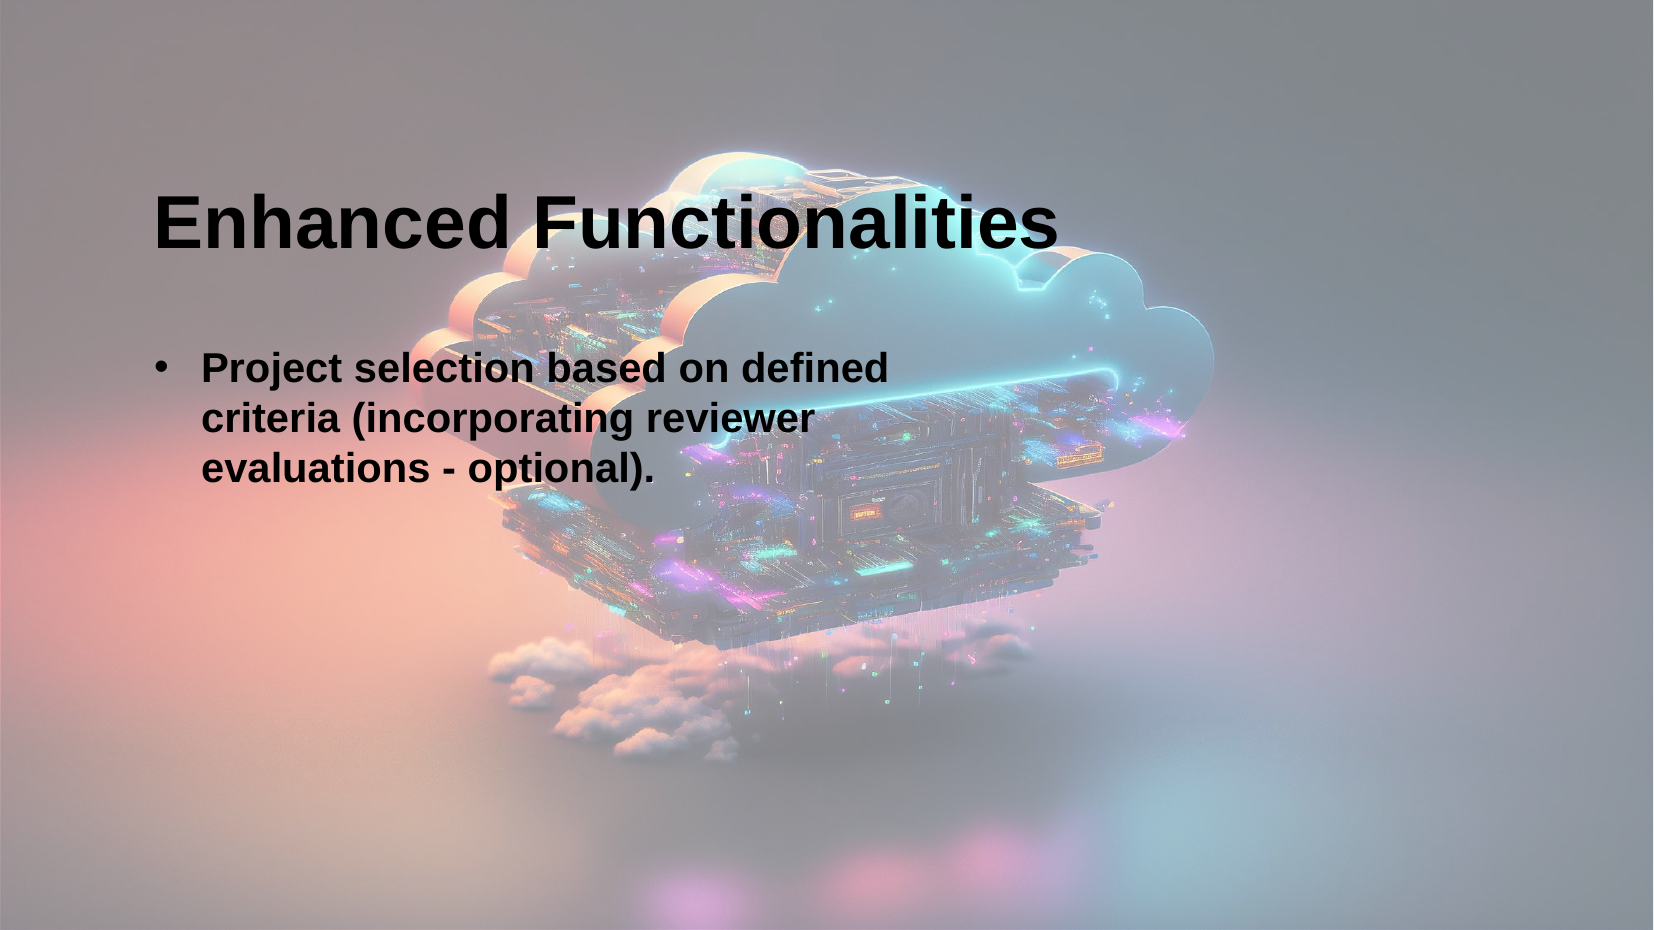

Enhanced Functionalities

Project selection based on defined criteria (incorporating reviewer evaluations - optional).